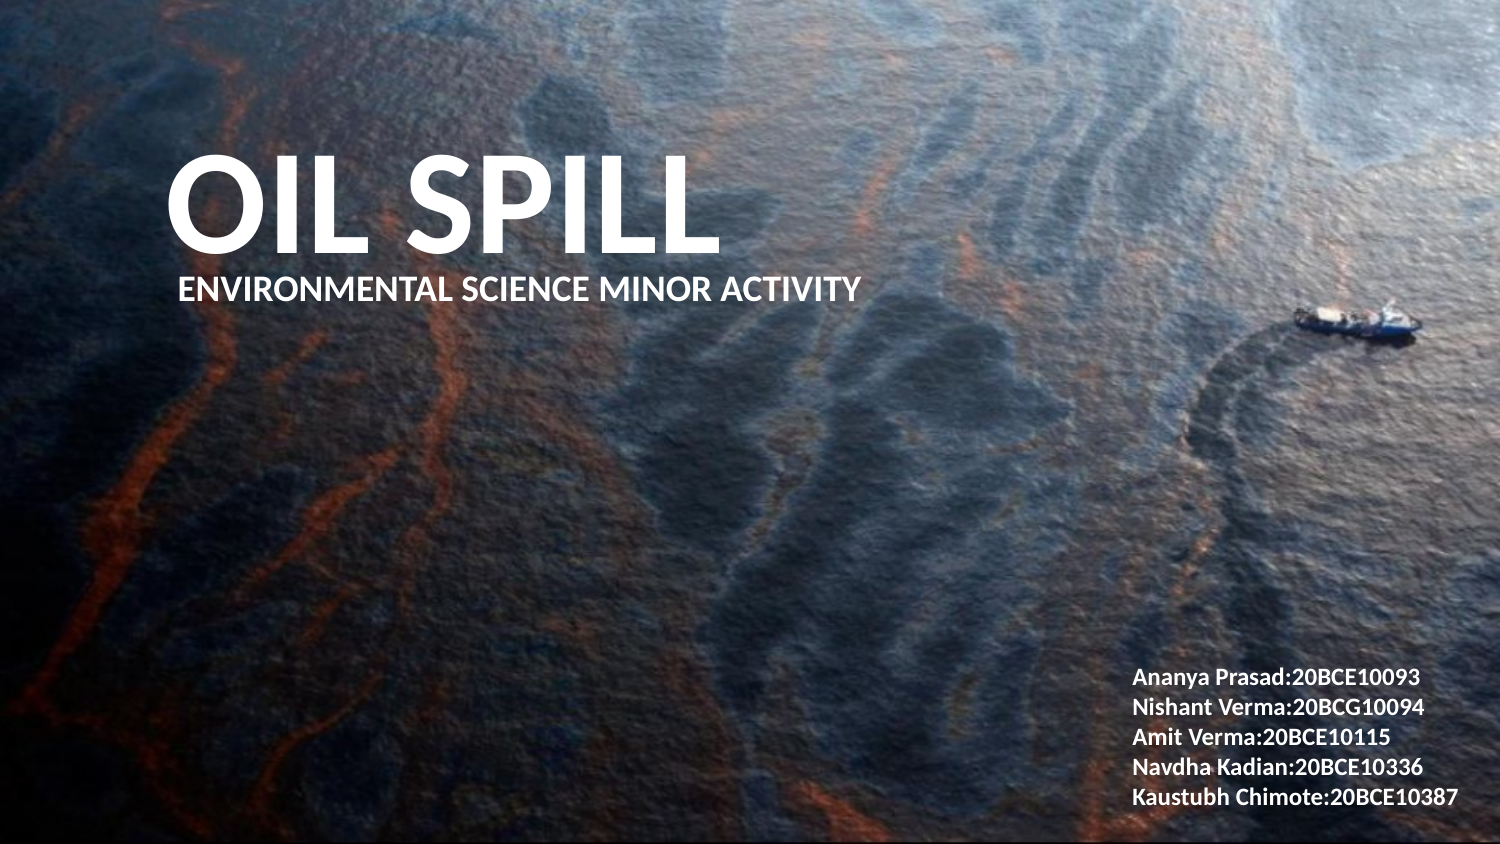

OIL SPILL
ENVIRONMENTAL SCIENCE MINOR ACTIVITY
Ananya Prasad:20BCE10093
Nishant Verma:20BCG10094
Amit Verma:20BCE10115
Navdha Kadian:20BCE10336
Kaustubh Chimote:20BCE10387